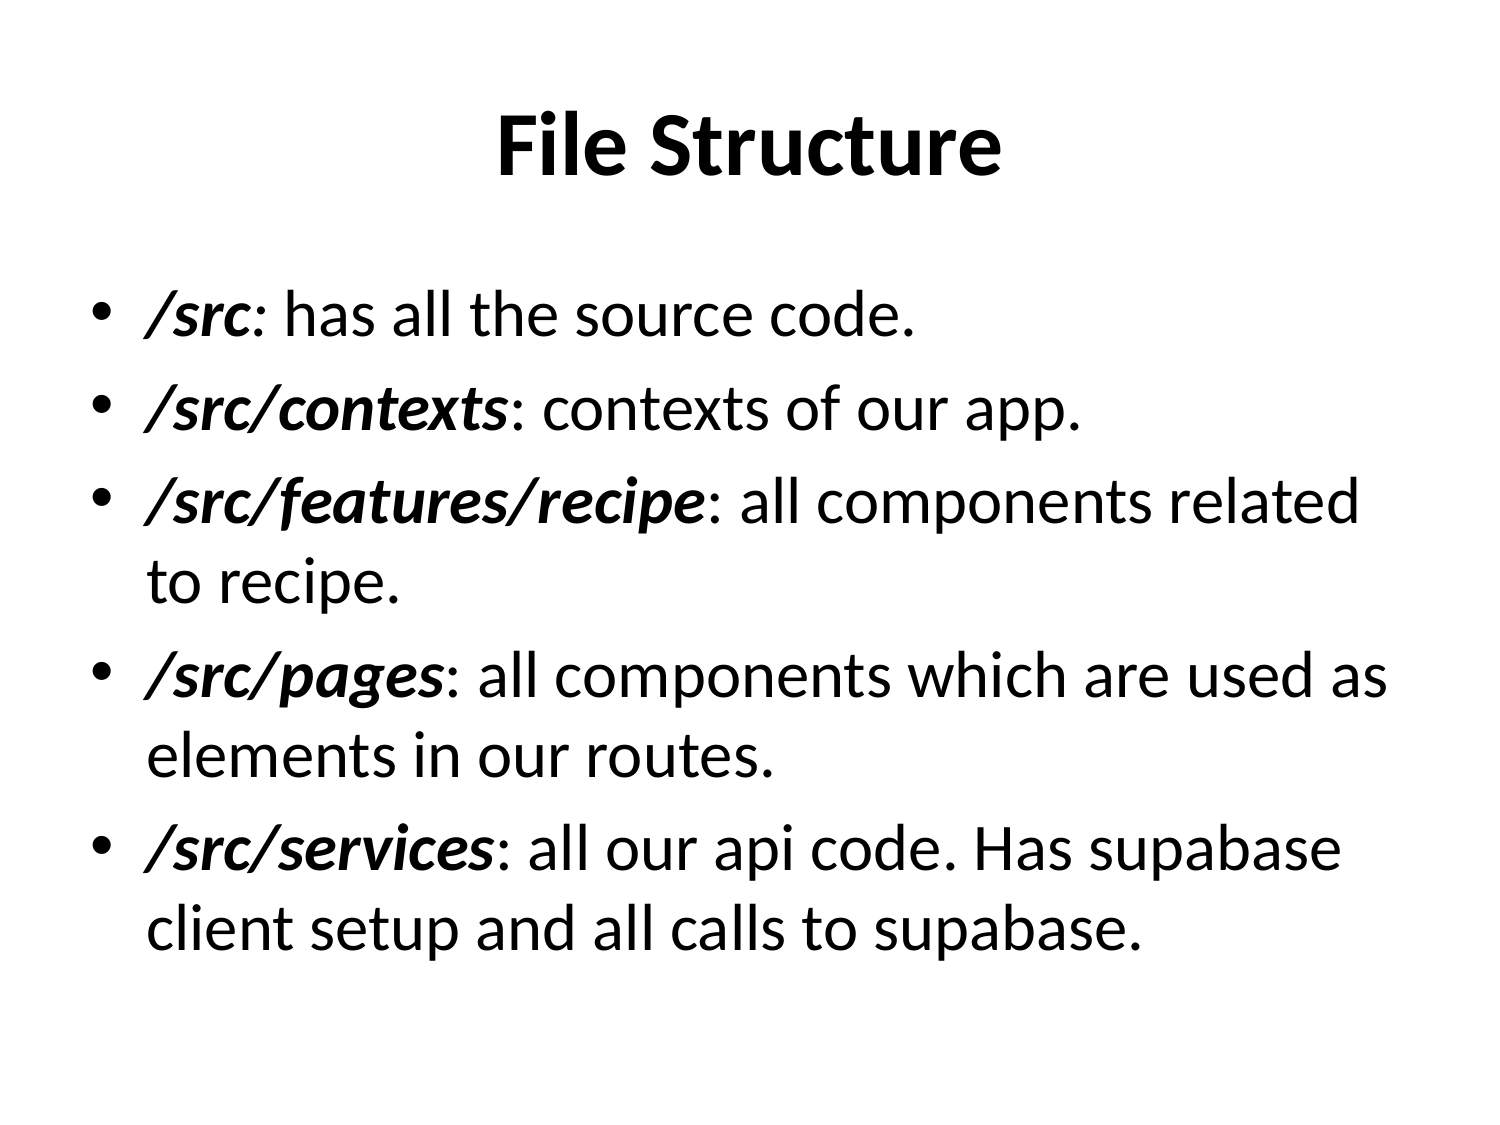

# File Structure
/src: has all the source code.
/src/contexts: contexts of our app.
/src/features/recipe: all components related to recipe.
/src/pages: all components which are used as elements in our routes.
/src/services: all our api code. Has supabase client setup and all calls to supabase.